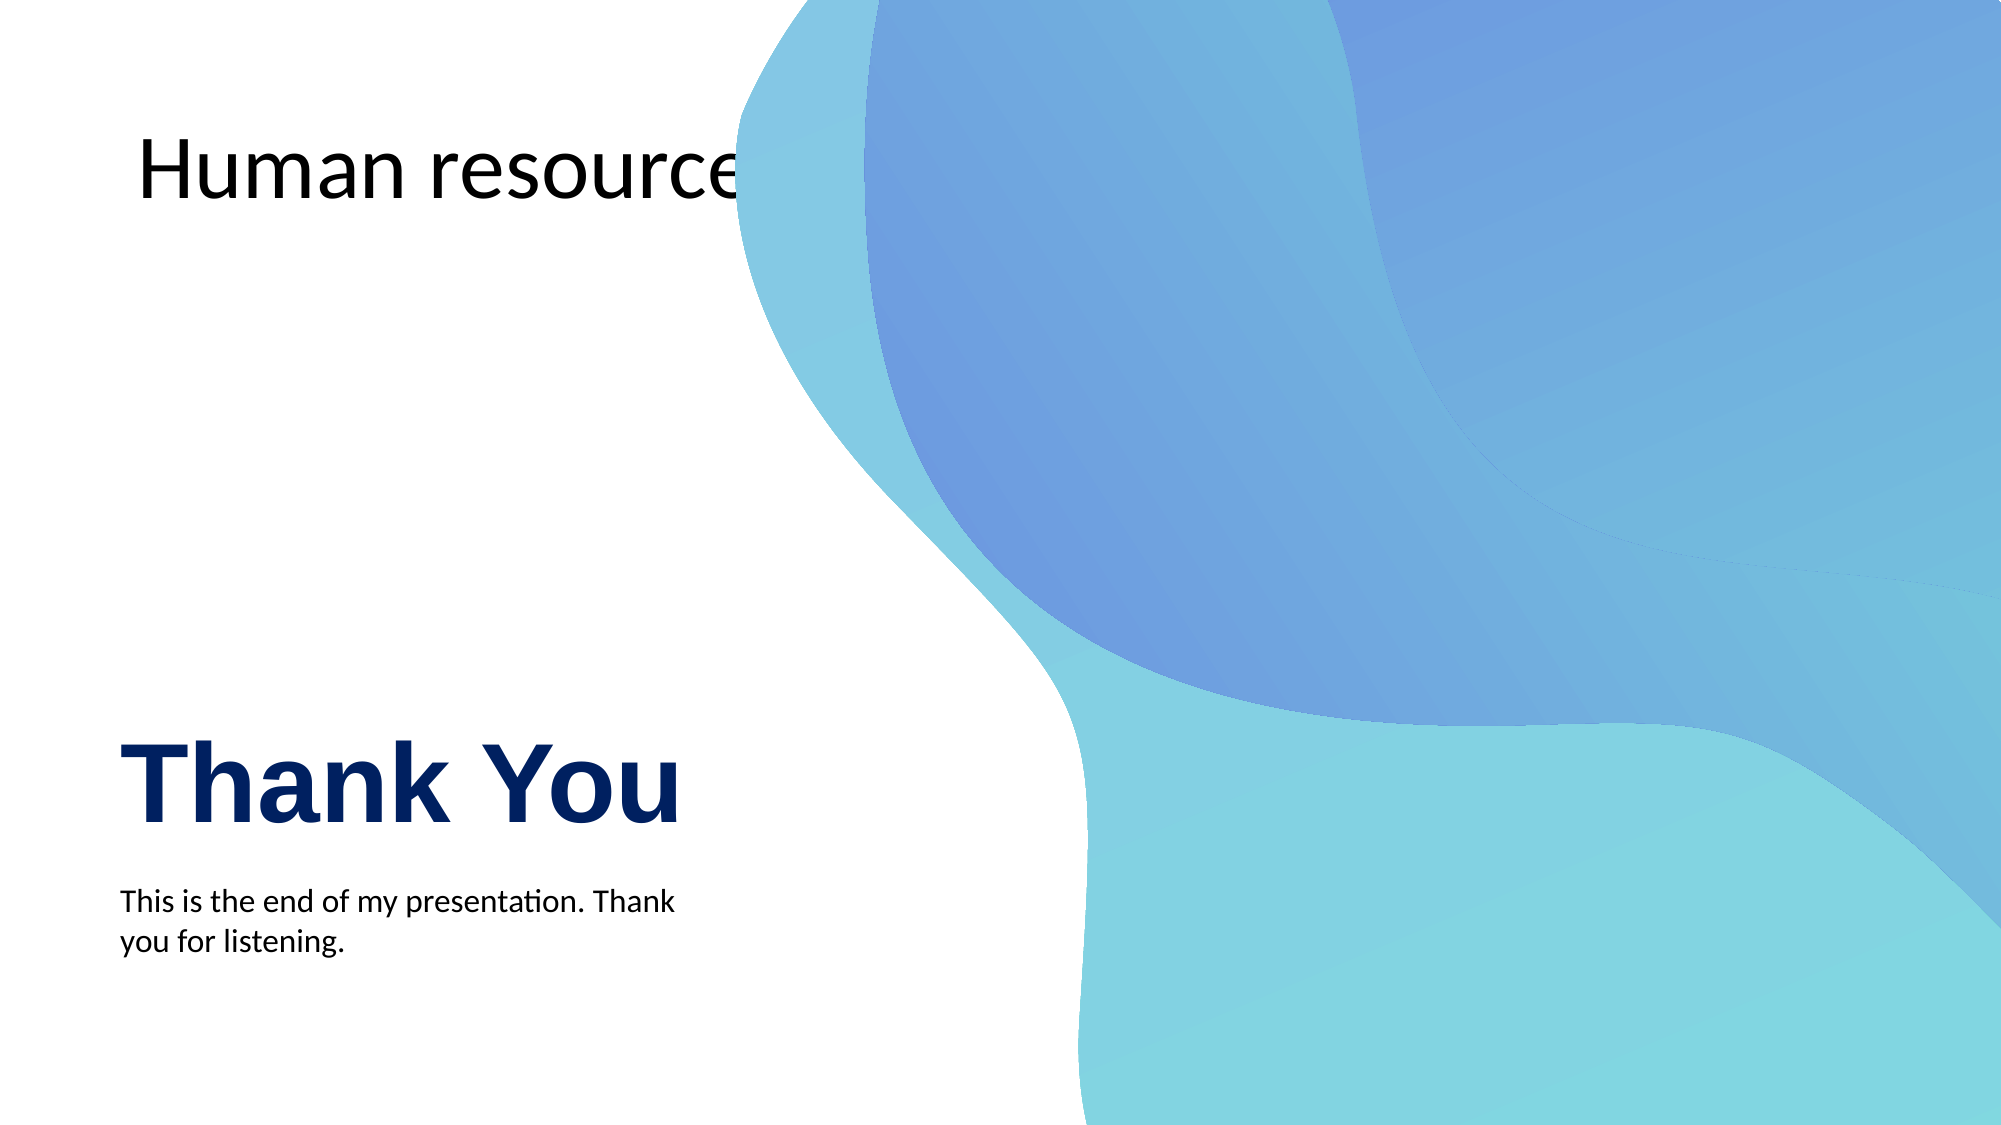

# Human resources slide 10
Thank You
This is the end of my presentation. Thank you for listening.